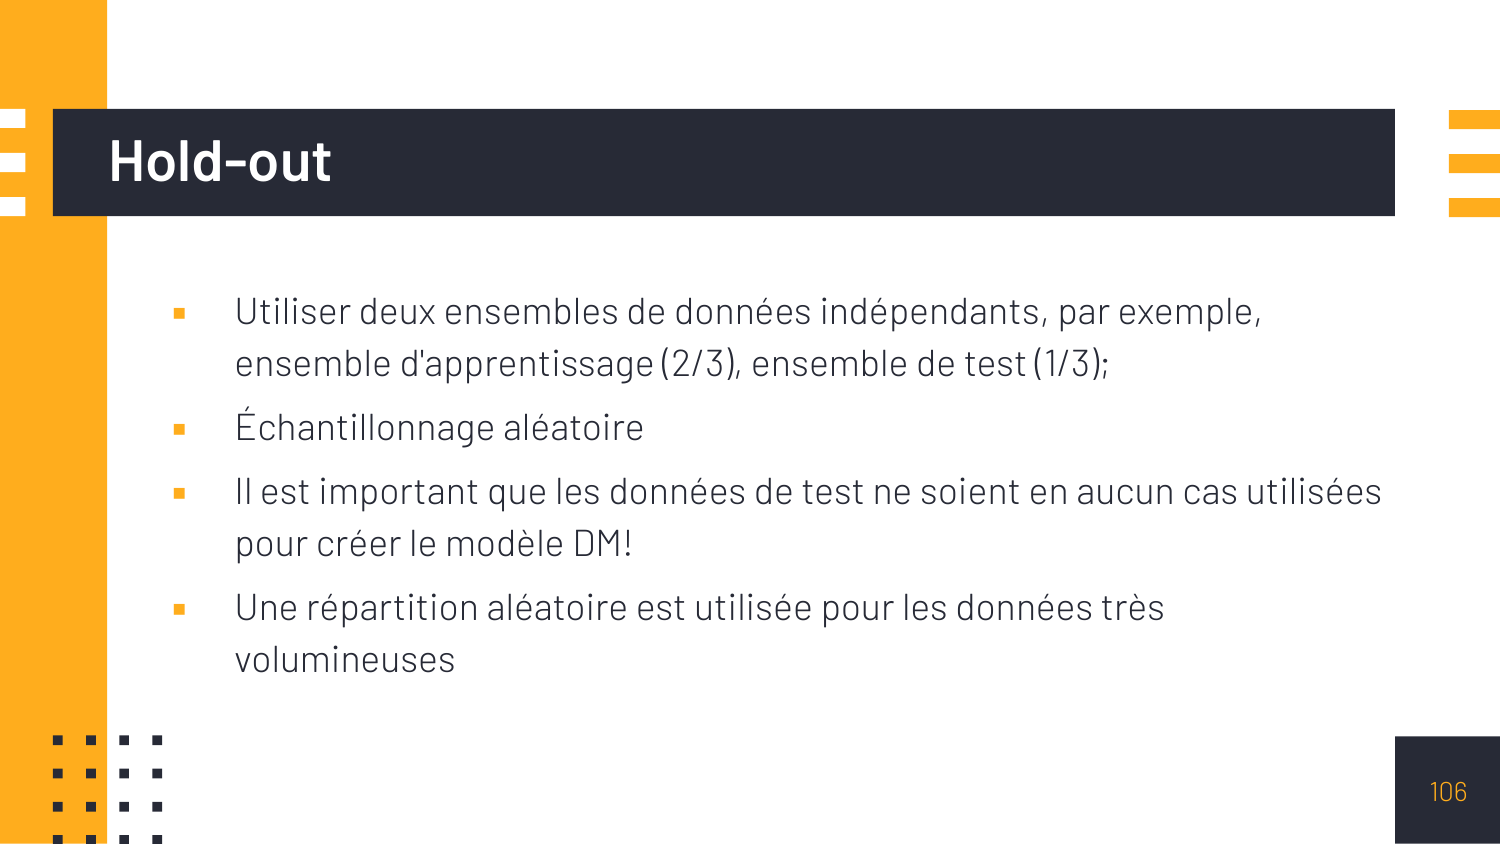

# Hold-out
Utiliser deux ensembles de données indépendants, par exemple, ensemble d'apprentissage (2/3), ensemble de test (1/3);
Échantillonnage aléatoire
Il est important que les données de test ne soient en aucun cas utilisées pour créer le modèle DM!
Une répartition aléatoire est utilisée pour les données très volumineuses
106